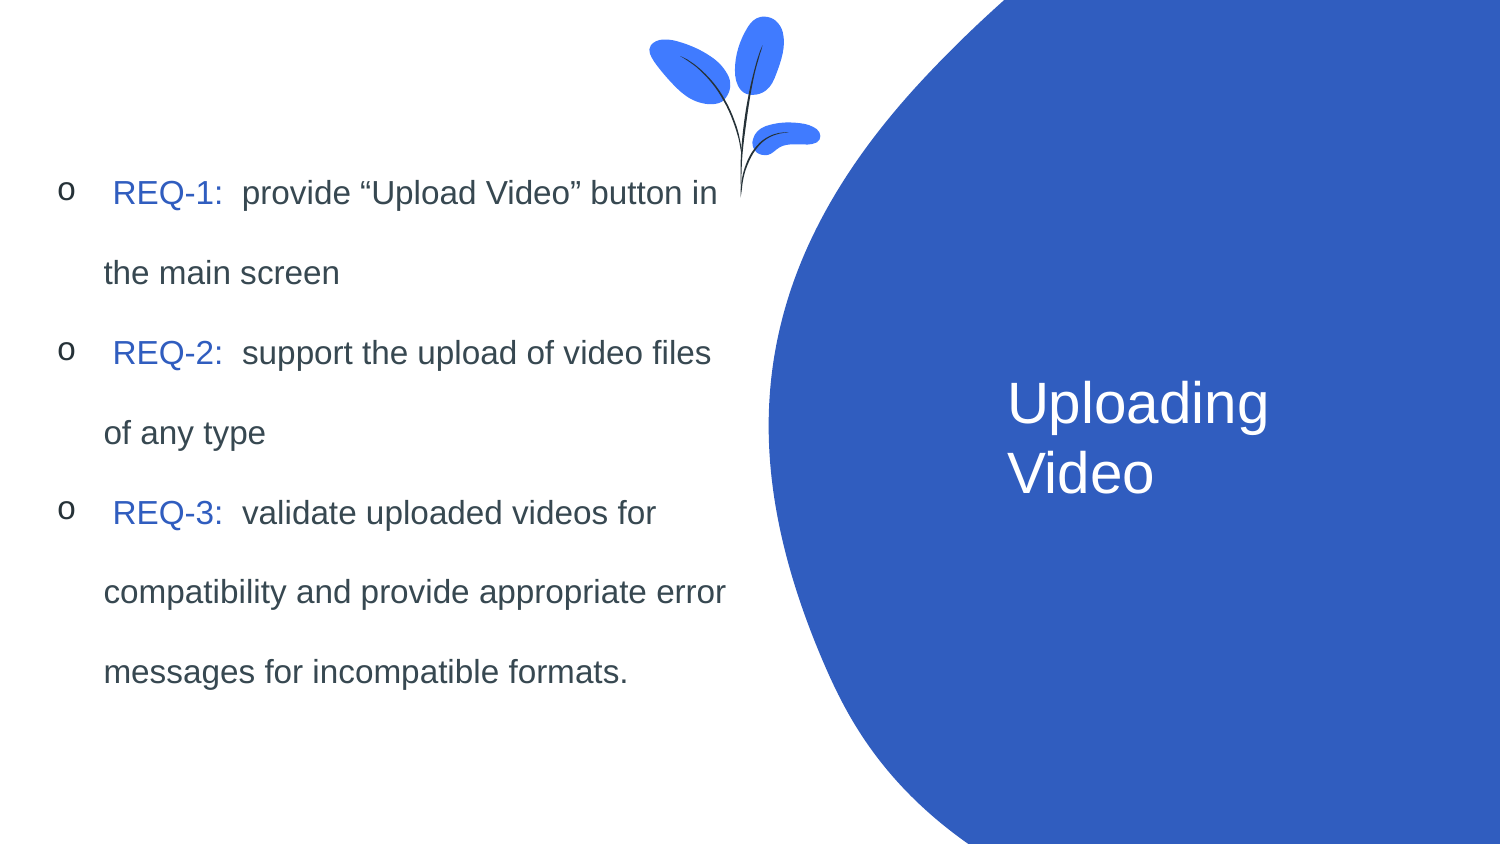

REQ-1:  provide “Upload Video” button in the main screen
 REQ-2:  support the upload of video files of any type
 REQ-3:  validate uploaded videos for compatibility and provide appropriate error messages for incompatible formats.
# Uploading Video